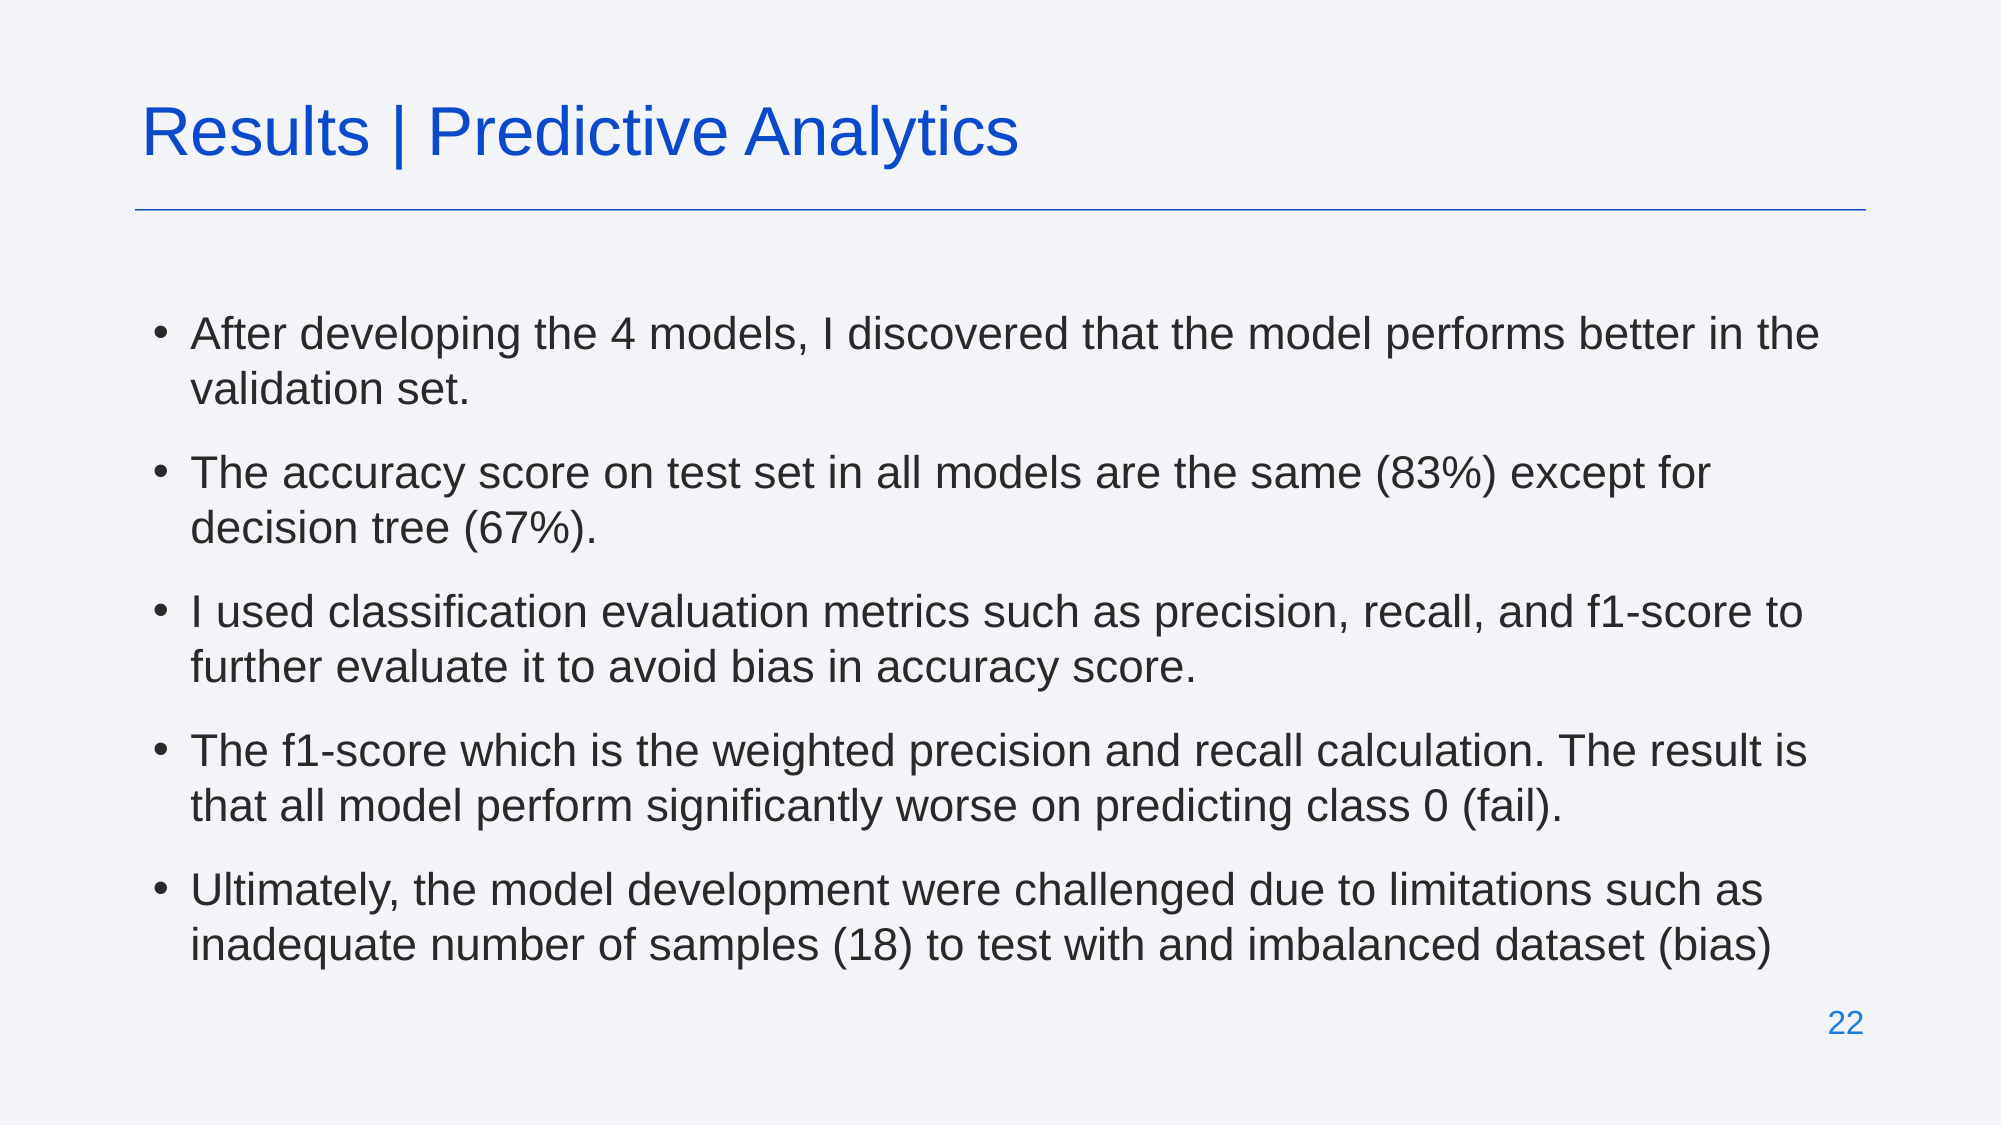

Results | Predictive Analytics
After developing the 4 models, I discovered that the model performs better in the validation set.
The accuracy score on test set in all models are the same (83%) except for decision tree (67%).
I used classification evaluation metrics such as precision, recall, and f1-score to further evaluate it to avoid bias in accuracy score.
The f1-score which is the weighted precision and recall calculation. The result is that all model perform significantly worse on predicting class 0 (fail).
Ultimately, the model development were challenged due to limitations such as inadequate number of samples (18) to test with and imbalanced dataset (bias)

22